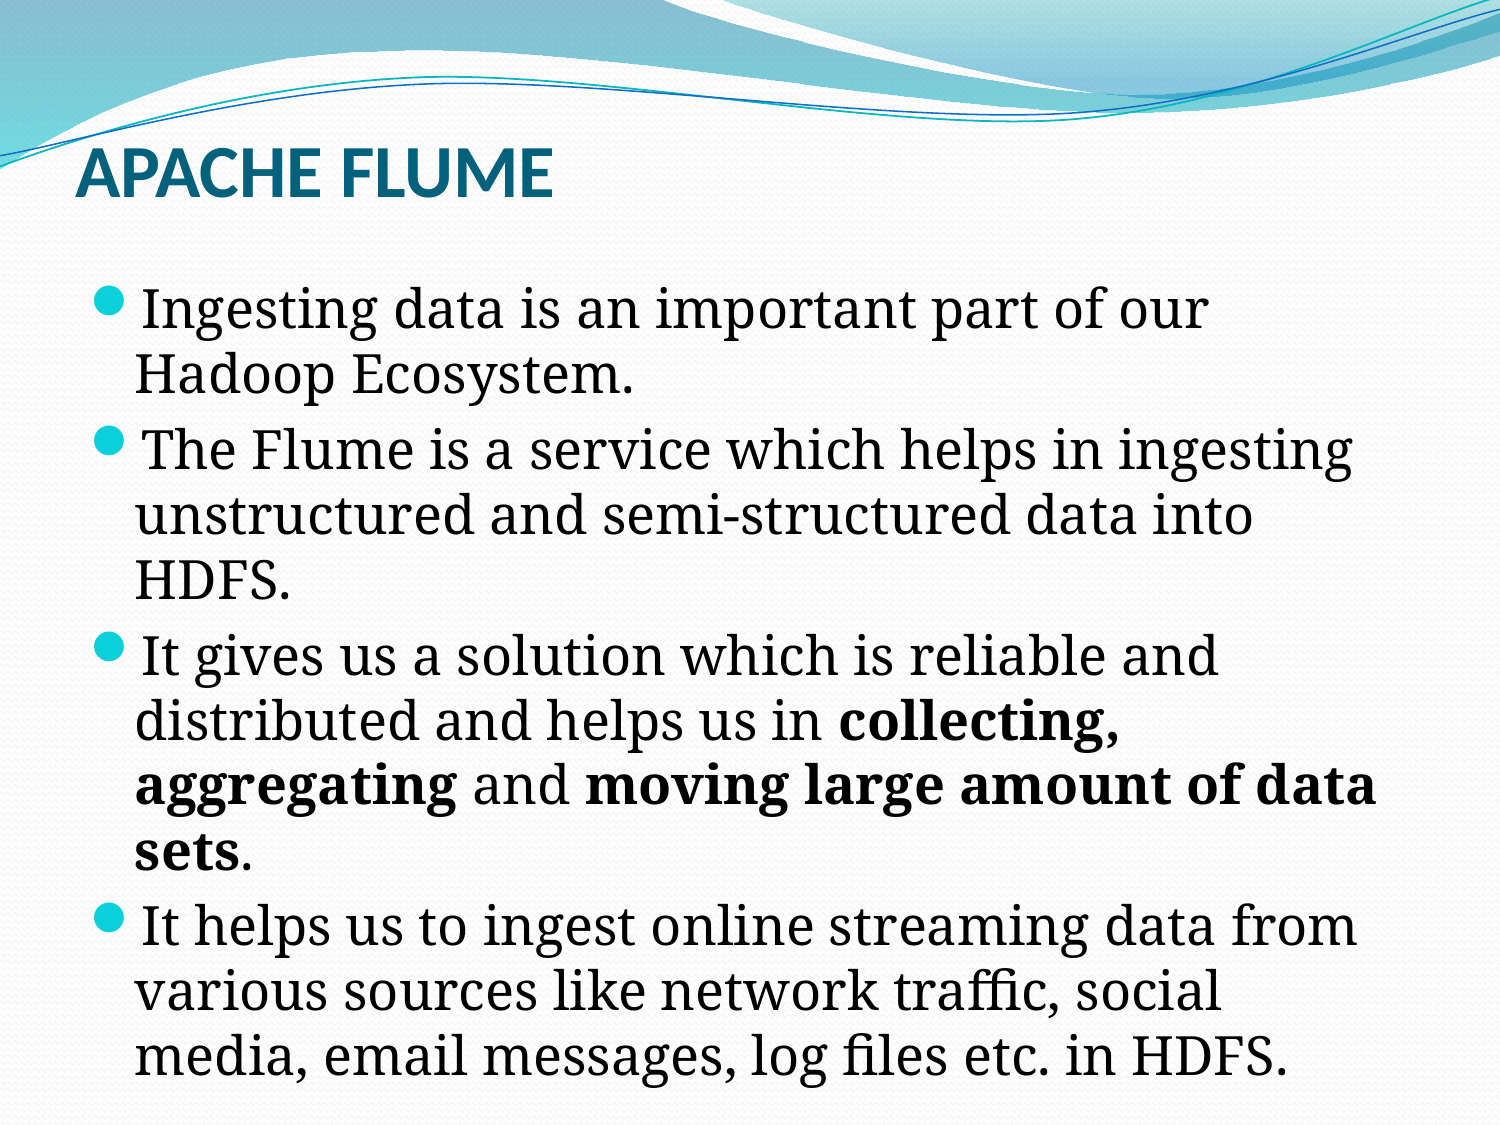

# APACHE FLUME
Ingesting data is an important part of our Hadoop Ecosystem.
The Flume is a service which helps in ingesting unstructured and semi-structured data into HDFS.
It gives us a solution which is reliable and distributed and helps us in collecting, aggregating and moving large amount of data sets.
It helps us to ingest online streaming data from various sources like network traffic, social media, email messages, log files etc. in HDFS.